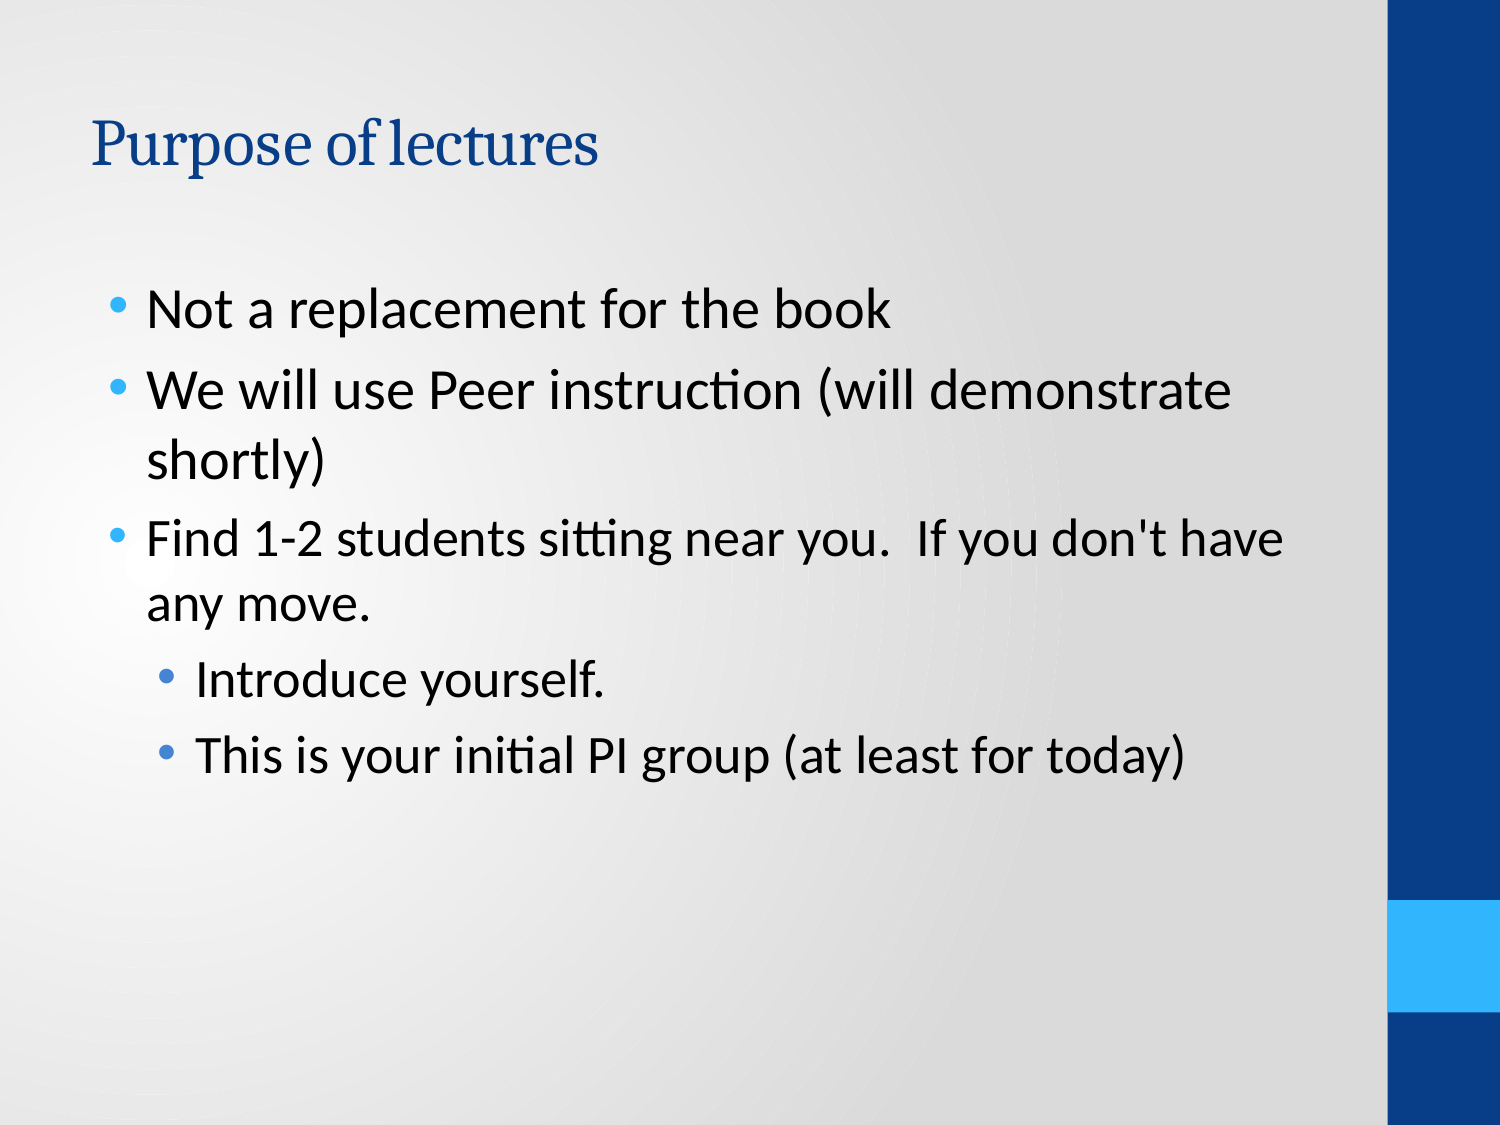

# Purpose of lectures
Not a replacement for the book
We will use Peer instruction (will demonstrate shortly)
Find 1-2 students sitting near you.  If you don't have any move.
Introduce yourself.
This is your initial PI group (at least for today)